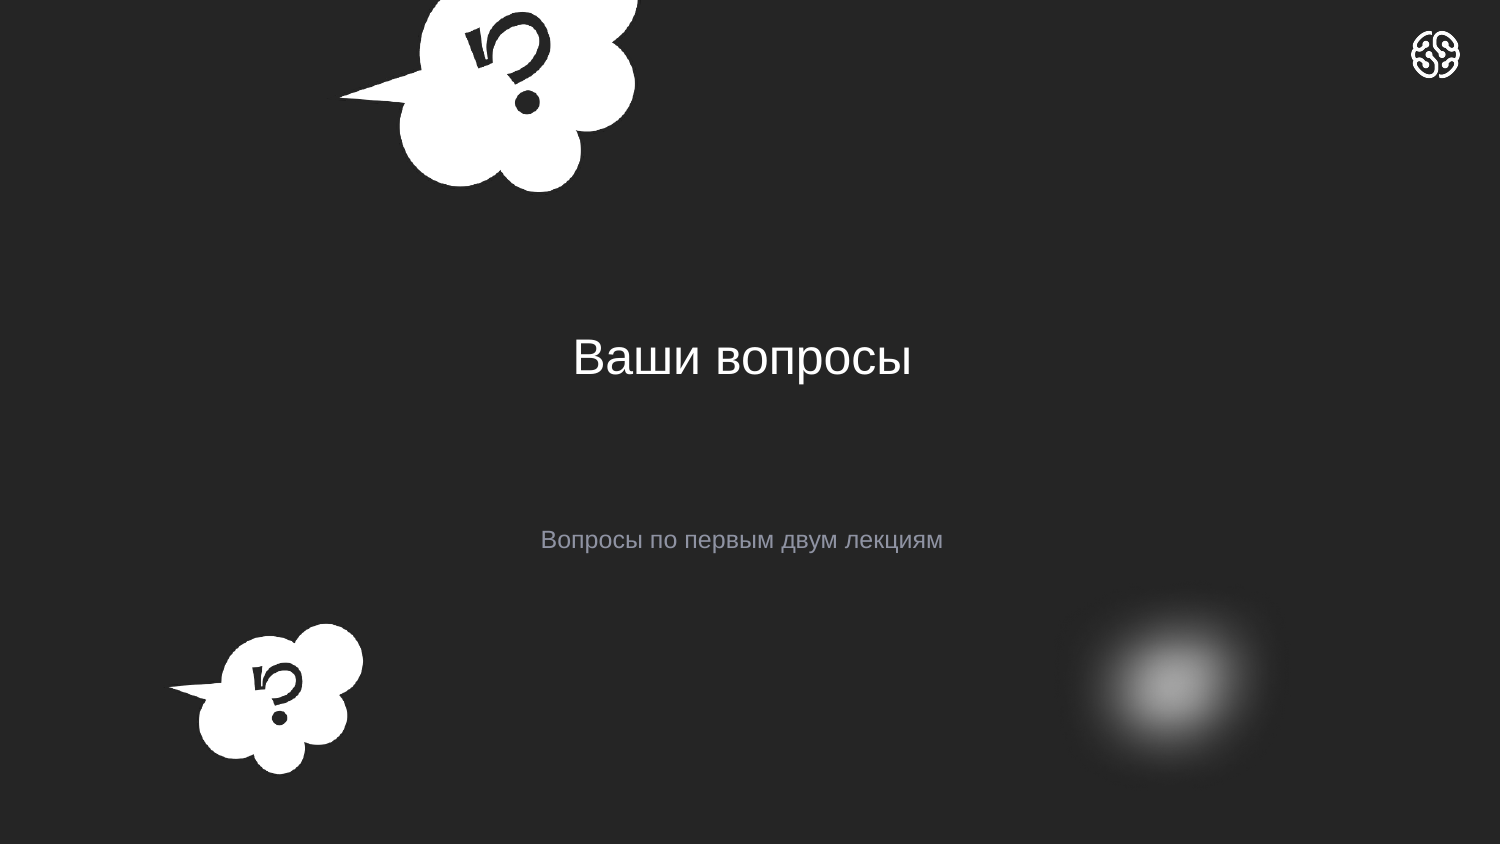

# Ваши вопросы
Вопросы по первым двум лекциям